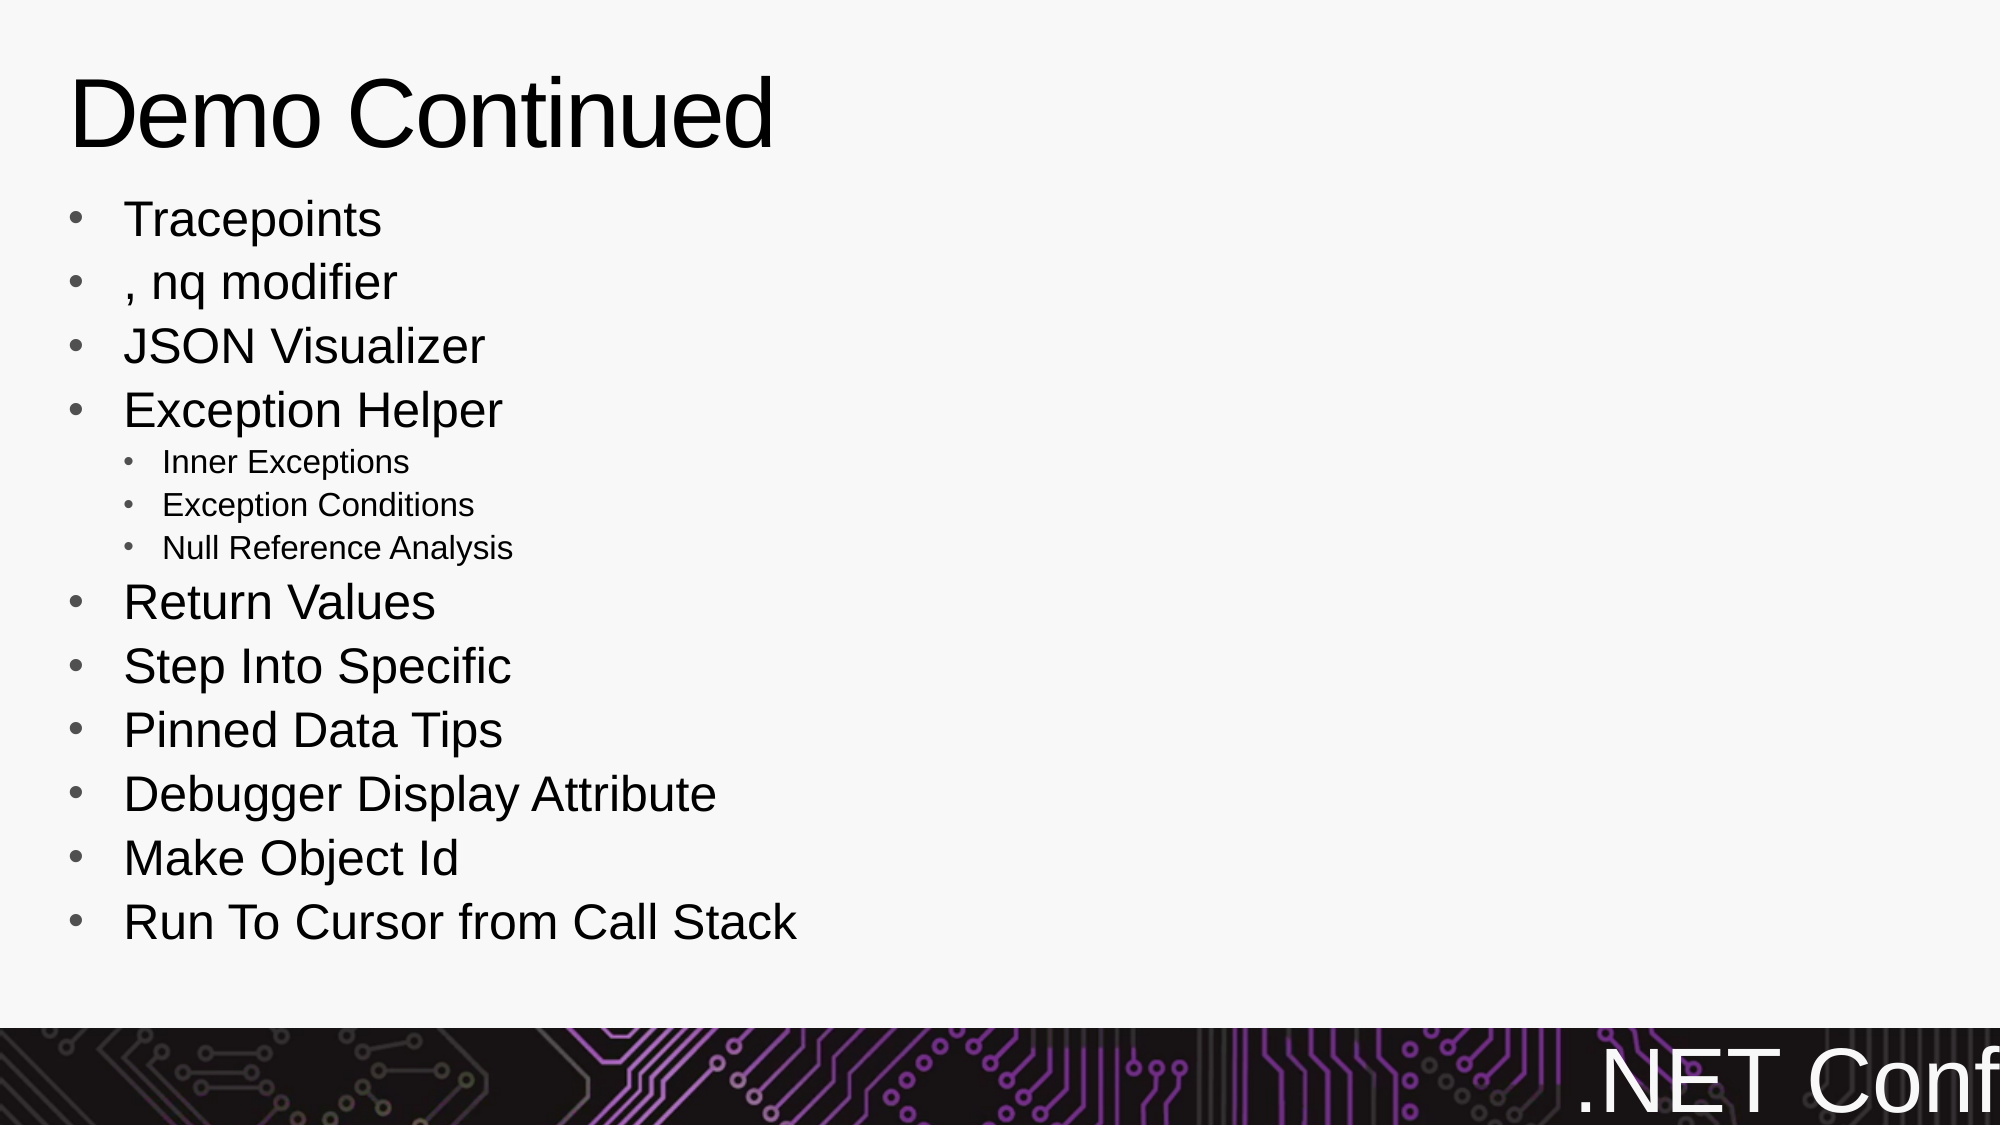

# Demo Continued
Tracepoints
, nq modifier
JSON Visualizer
Exception Helper
Inner Exceptions
Exception Conditions
Null Reference Analysis
Return Values
Step Into Specific
Pinned Data Tips
Debugger Display Attribute
Make Object Id
Run To Cursor from Call Stack